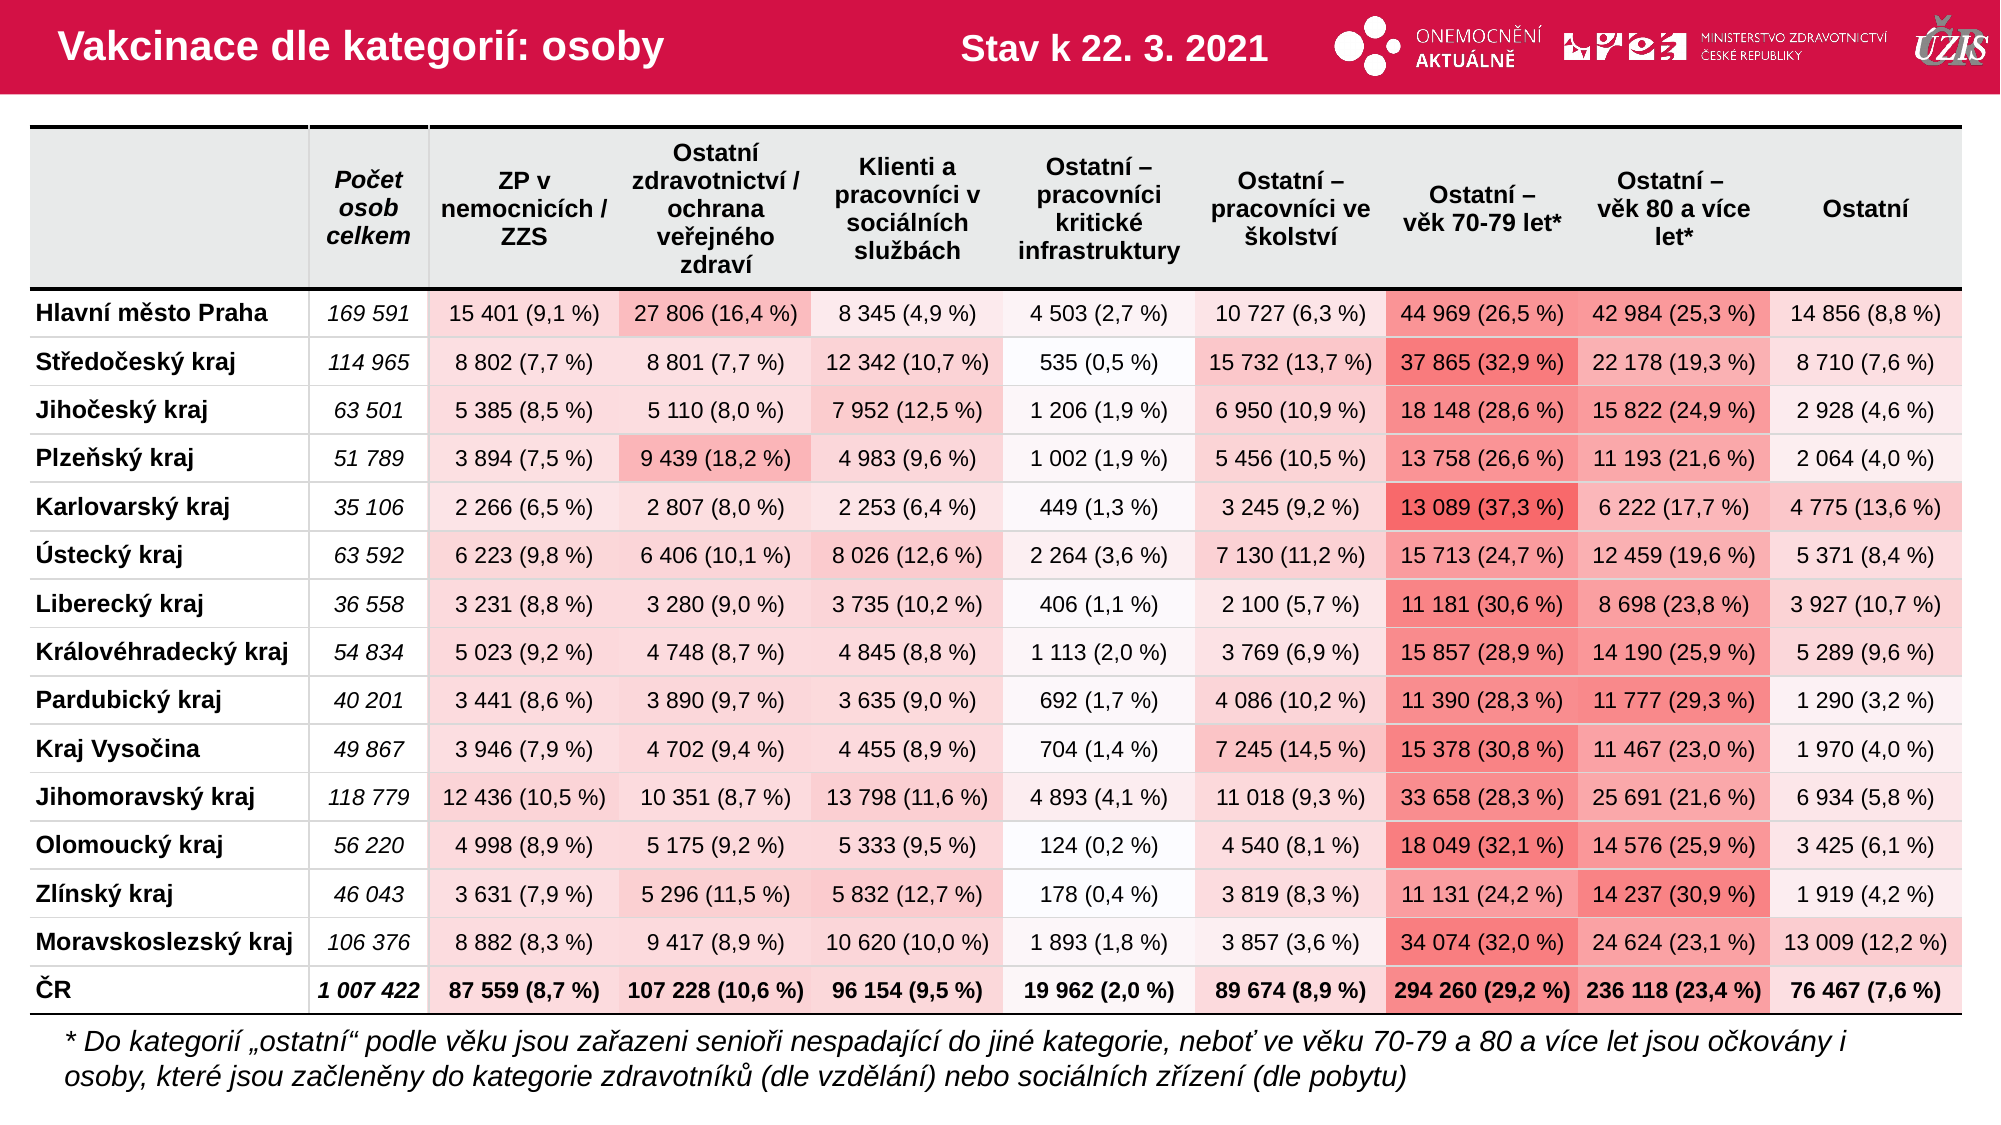

# Vakcinace dle kategorií: osoby
Stav k 22. 3. 2021
|  | Počet osob celkem | ZP v nemocnicích / ZZS | Ostatní zdravotnictví / ochrana veřejného zdraví | Klienti a pracovníci v sociálních službách | Ostatní – pracovníci kritické infrastruktury | Ostatní – pracovníci ve školství | Ostatní – věk 70-79 let\* | Ostatní – věk 80 a více let\* | Ostatní |
| --- | --- | --- | --- | --- | --- | --- | --- | --- | --- |
| Hlavní město Praha | 169 591 | 15 401 (9,1 %) | 27 806 (16,4 %) | 8 345 (4,9 %) | 4 503 (2,7 %) | 10 727 (6,3 %) | 44 969 (26,5 %) | 42 984 (25,3 %) | 14 856 (8,8 %) |
| Středočeský kraj | 114 965 | 8 802 (7,7 %) | 8 801 (7,7 %) | 12 342 (10,7 %) | 535 (0,5 %) | 15 732 (13,7 %) | 37 865 (32,9 %) | 22 178 (19,3 %) | 8 710 (7,6 %) |
| Jihočeský kraj | 63 501 | 5 385 (8,5 %) | 5 110 (8,0 %) | 7 952 (12,5 %) | 1 206 (1,9 %) | 6 950 (10,9 %) | 18 148 (28,6 %) | 15 822 (24,9 %) | 2 928 (4,6 %) |
| Plzeňský kraj | 51 789 | 3 894 (7,5 %) | 9 439 (18,2 %) | 4 983 (9,6 %) | 1 002 (1,9 %) | 5 456 (10,5 %) | 13 758 (26,6 %) | 11 193 (21,6 %) | 2 064 (4,0 %) |
| Karlovarský kraj | 35 106 | 2 266 (6,5 %) | 2 807 (8,0 %) | 2 253 (6,4 %) | 449 (1,3 %) | 3 245 (9,2 %) | 13 089 (37,3 %) | 6 222 (17,7 %) | 4 775 (13,6 %) |
| Ústecký kraj | 63 592 | 6 223 (9,8 %) | 6 406 (10,1 %) | 8 026 (12,6 %) | 2 264 (3,6 %) | 7 130 (11,2 %) | 15 713 (24,7 %) | 12 459 (19,6 %) | 5 371 (8,4 %) |
| Liberecký kraj | 36 558 | 3 231 (8,8 %) | 3 280 (9,0 %) | 3 735 (10,2 %) | 406 (1,1 %) | 2 100 (5,7 %) | 11 181 (30,6 %) | 8 698 (23,8 %) | 3 927 (10,7 %) |
| Královéhradecký kraj | 54 834 | 5 023 (9,2 %) | 4 748 (8,7 %) | 4 845 (8,8 %) | 1 113 (2,0 %) | 3 769 (6,9 %) | 15 857 (28,9 %) | 14 190 (25,9 %) | 5 289 (9,6 %) |
| Pardubický kraj | 40 201 | 3 441 (8,6 %) | 3 890 (9,7 %) | 3 635 (9,0 %) | 692 (1,7 %) | 4 086 (10,2 %) | 11 390 (28,3 %) | 11 777 (29,3 %) | 1 290 (3,2 %) |
| Kraj Vysočina | 49 867 | 3 946 (7,9 %) | 4 702 (9,4 %) | 4 455 (8,9 %) | 704 (1,4 %) | 7 245 (14,5 %) | 15 378 (30,8 %) | 11 467 (23,0 %) | 1 970 (4,0 %) |
| Jihomoravský kraj | 118 779 | 12 436 (10,5 %) | 10 351 (8,7 %) | 13 798 (11,6 %) | 4 893 (4,1 %) | 11 018 (9,3 %) | 33 658 (28,3 %) | 25 691 (21,6 %) | 6 934 (5,8 %) |
| Olomoucký kraj | 56 220 | 4 998 (8,9 %) | 5 175 (9,2 %) | 5 333 (9,5 %) | 124 (0,2 %) | 4 540 (8,1 %) | 18 049 (32,1 %) | 14 576 (25,9 %) | 3 425 (6,1 %) |
| Zlínský kraj | 46 043 | 3 631 (7,9 %) | 5 296 (11,5 %) | 5 832 (12,7 %) | 178 (0,4 %) | 3 819 (8,3 %) | 11 131 (24,2 %) | 14 237 (30,9 %) | 1 919 (4,2 %) |
| Moravskoslezský kraj | 106 376 | 8 882 (8,3 %) | 9 417 (8,9 %) | 10 620 (10,0 %) | 1 893 (1,8 %) | 3 857 (3,6 %) | 34 074 (32,0 %) | 24 624 (23,1 %) | 13 009 (12,2 %) |
| ČR | 1 007 422 | 87 559 (8,7 %) | 107 228 (10,6 %) | 96 154 (9,5 %) | 19 962 (2,0 %) | 89 674 (8,9 %) | 294 260 (29,2 %) | 236 118 (23,4 %) | 76 467 (7,6 %) |
|  |  |  |  |  |  |  |  |
| --- | --- | --- | --- | --- | --- | --- | --- |
|  |  |  |  |  |  |  |  |
|  |  |  |  |  |  |  |  |
|  |  |  |  |  |  |  |  |
|  |  |  |  |  |  |  |  |
|  |  |  |  |  |  |  |  |
|  |  |  |  |  |  |  |  |
|  |  |  |  |  |  |  |  |
|  |  |  |  |  |  |  |  |
|  |  |  |  |  |  |  |  |
|  |  |  |  |  |  |  |  |
|  |  |  |  |  |  |  |  |
|  |  |  |  |  |  |  |  |
|  |  |  |  |  |  |  |  |
|  |  |  |  |  |  |  |  |
* Do kategorií „ostatní“ podle věku jsou zařazeni senioři nespadající do jiné kategorie, neboť ve věku 70-79 a 80 a více let jsou očkovány i osoby, které jsou začleněny do kategorie zdravotníků (dle vzdělání) nebo sociálních zřízení (dle pobytu)